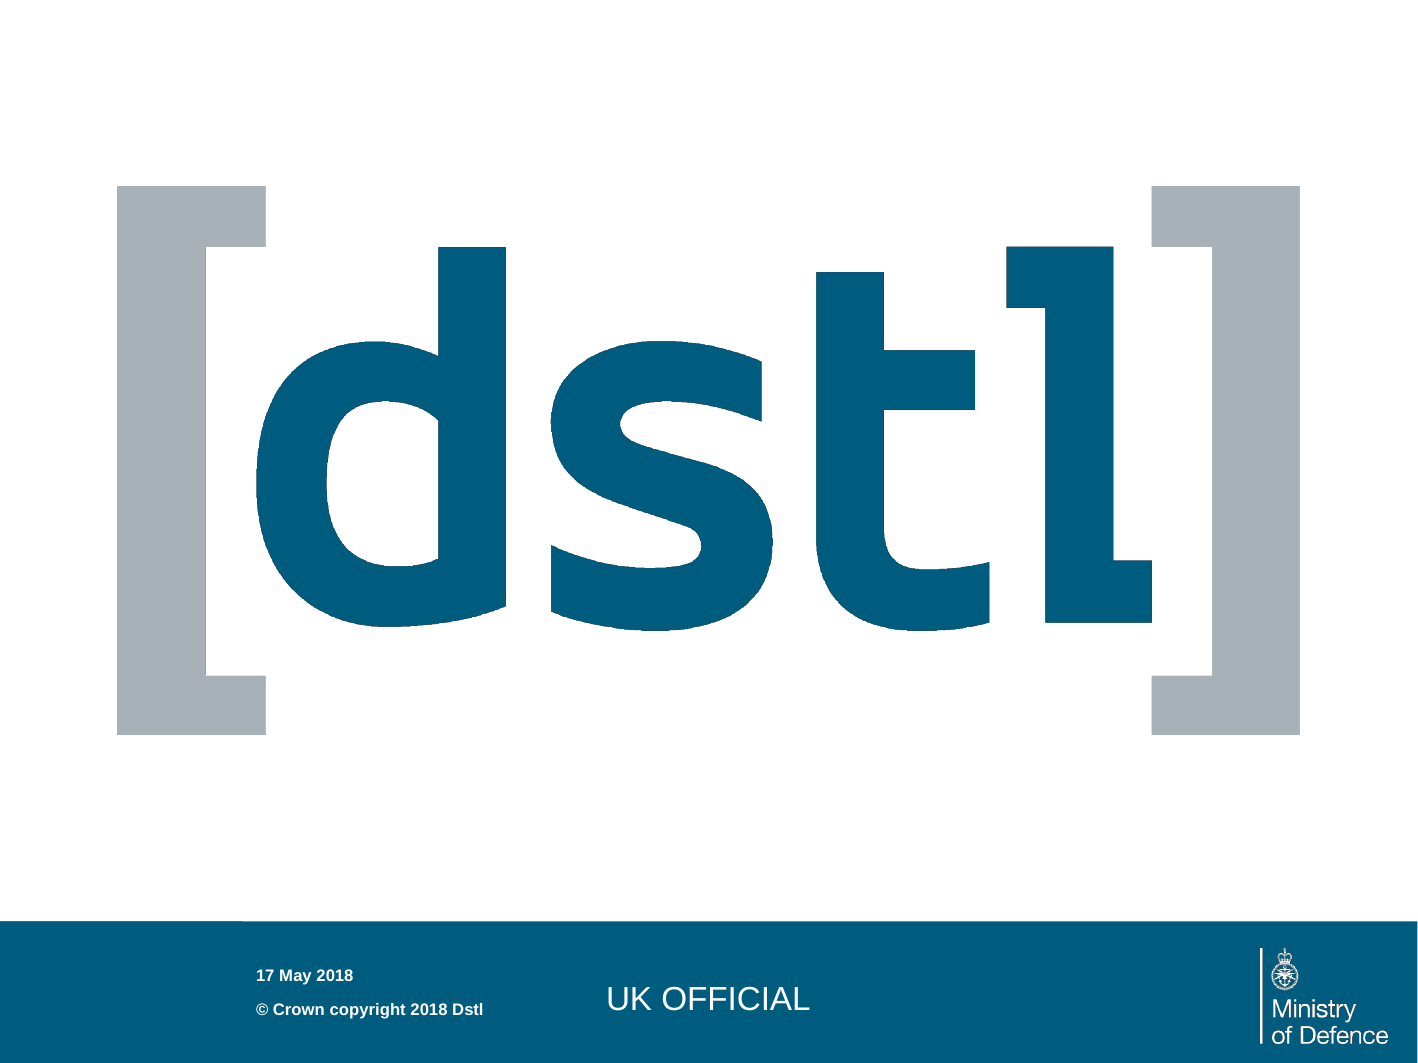

17 May 2018
© Crown copyright 2018 Dstl